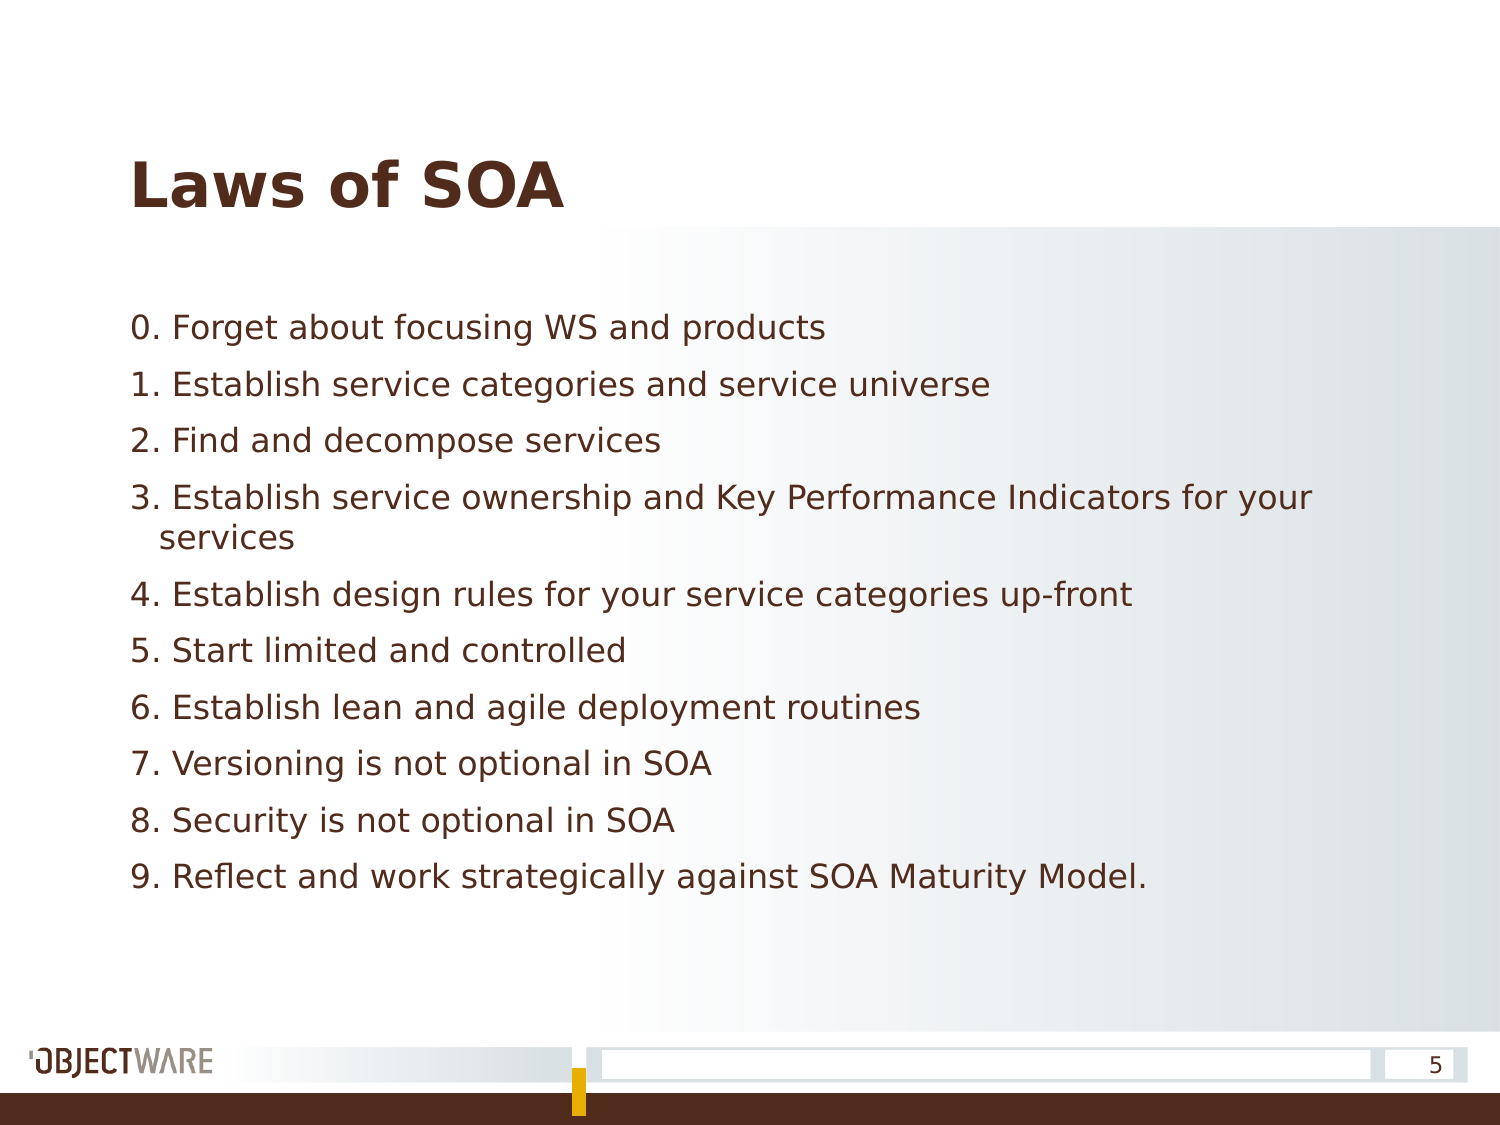

# Laws of SOA
0. Forget about focusing WS and products
1. Establish service categories and service universe
2. Find and decompose services
3. Establish service ownership and Key Performance Indicators for your services
4. Establish design rules for your service categories up-front
5. Start limited and controlled
6. Establish lean and agile deployment routines
7. Versioning is not optional in SOA
8. Security is not optional in SOA
9. Reflect and work strategically against SOA Maturity Model.
5